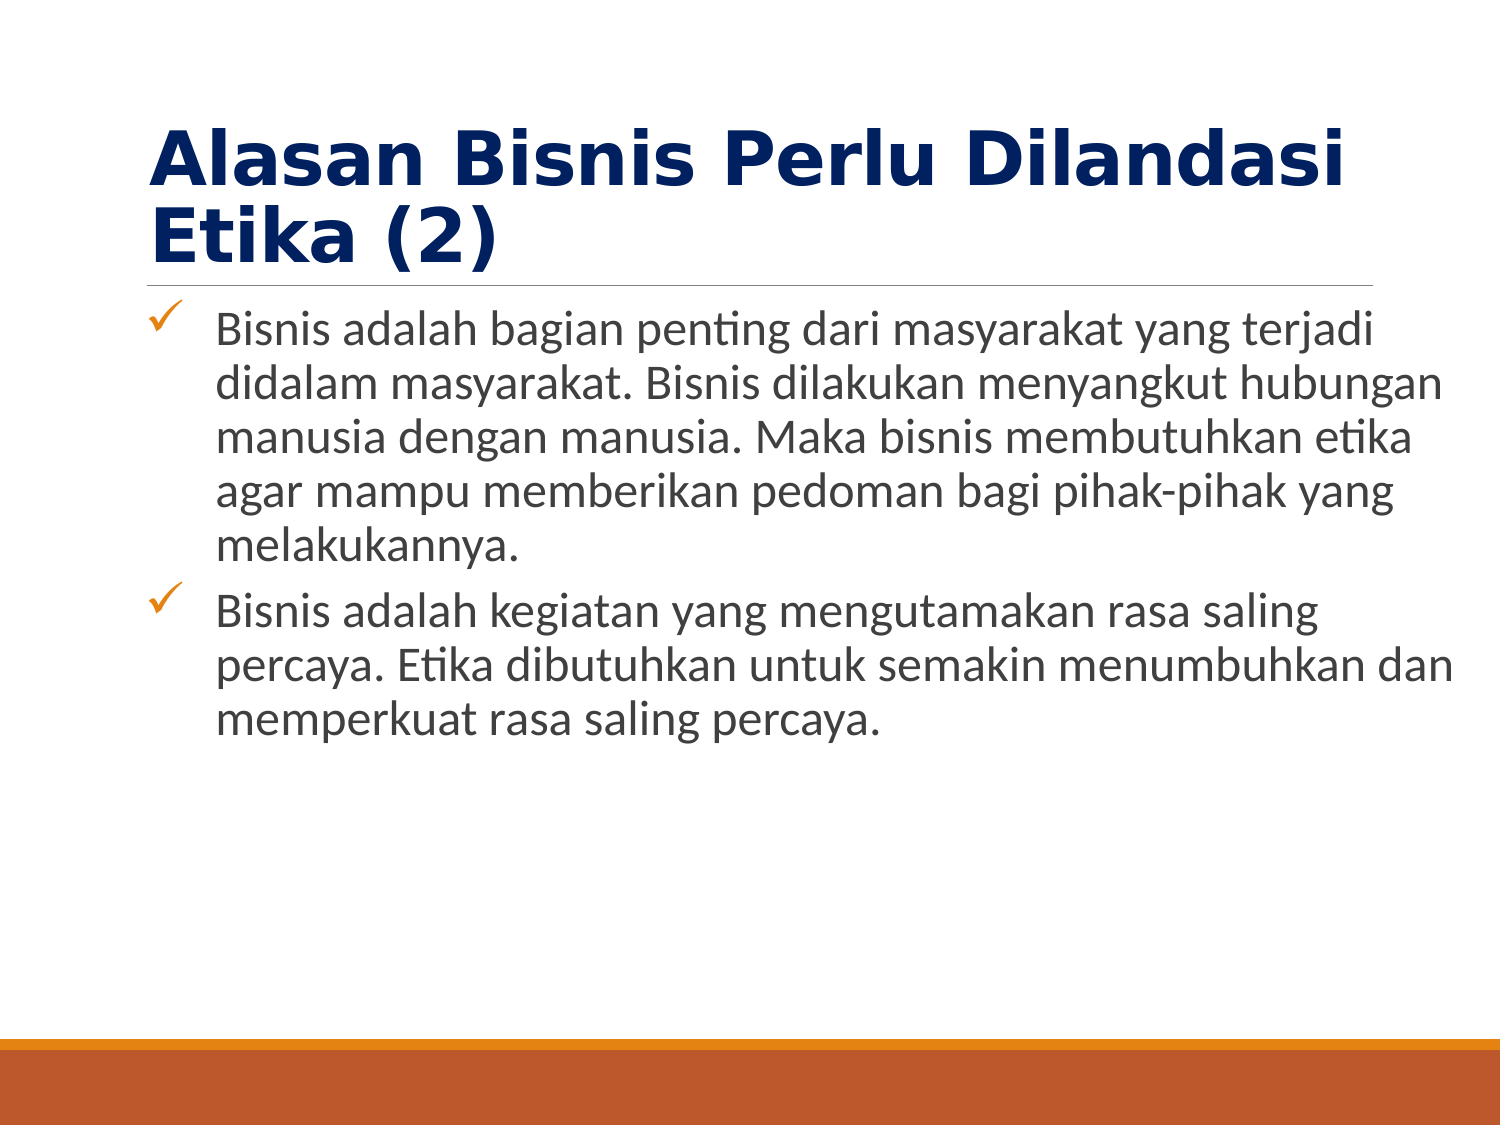

# Alasan Bisnis Perlu Dilandasi Etika (2)
Bisnis adalah bagian penting dari masyarakat yang terjadi didalam masyarakat. Bisnis dilakukan menyangkut hubungan manusia dengan manusia. Maka bisnis membutuhkan etika agar mampu memberikan pedoman bagi pihak-pihak yang melakukannya.
Bisnis adalah kegiatan yang mengutamakan rasa saling percaya. Etika dibutuhkan untuk semakin menumbuhkan dan memperkuat rasa saling percaya.